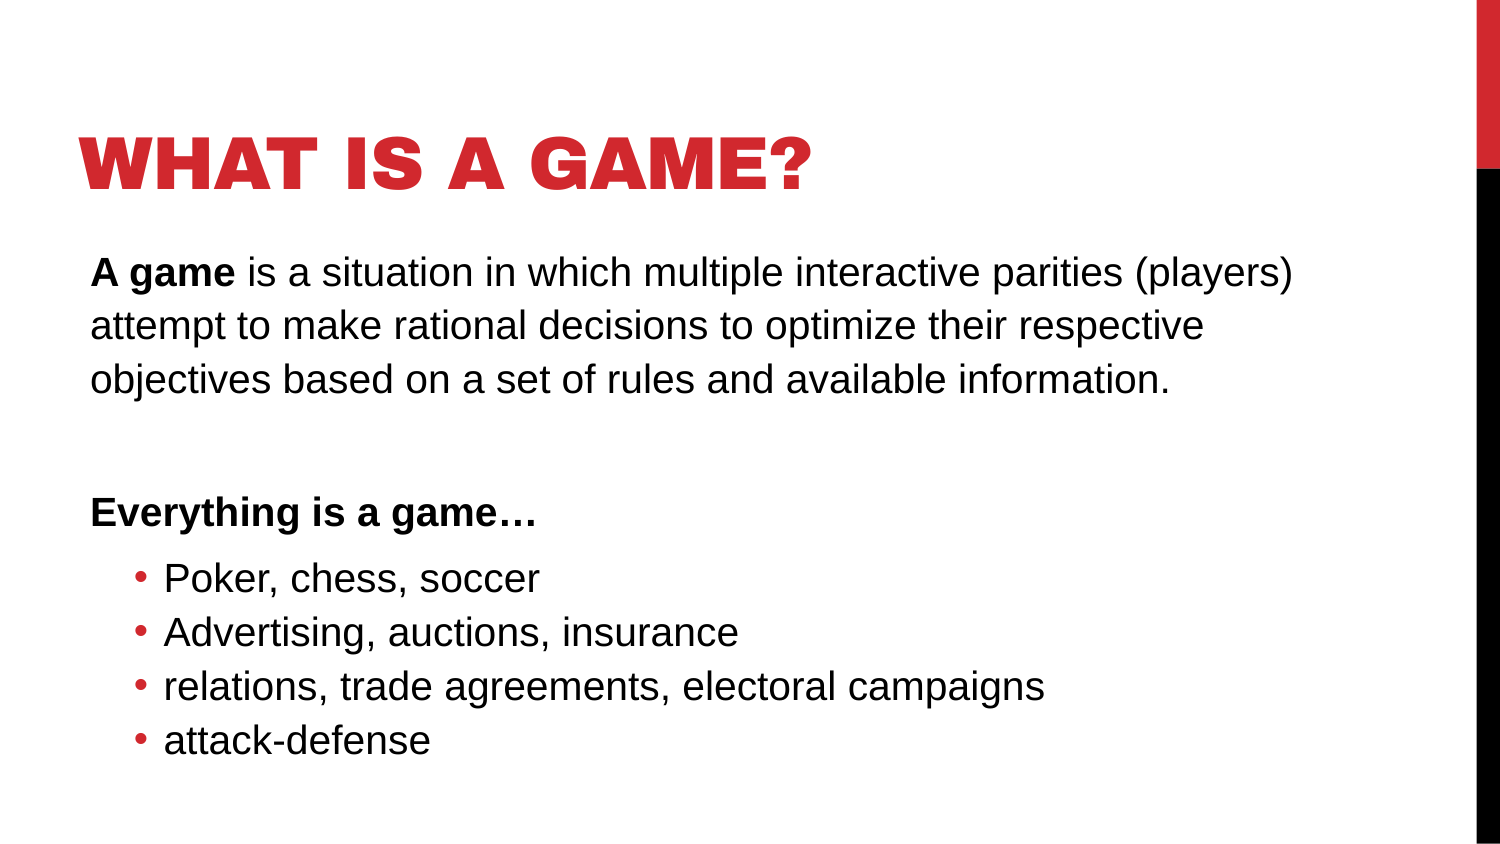

# What is a game?
A game is a situation in which multiple interactive parities (players) attempt to make rational decisions to optimize their respective objectives based on a set of rules and available information.

Everything is a game…
Poker, chess, soccer
Advertising, auctions, insurance
relations, trade agreements, electoral campaigns
attack-defense